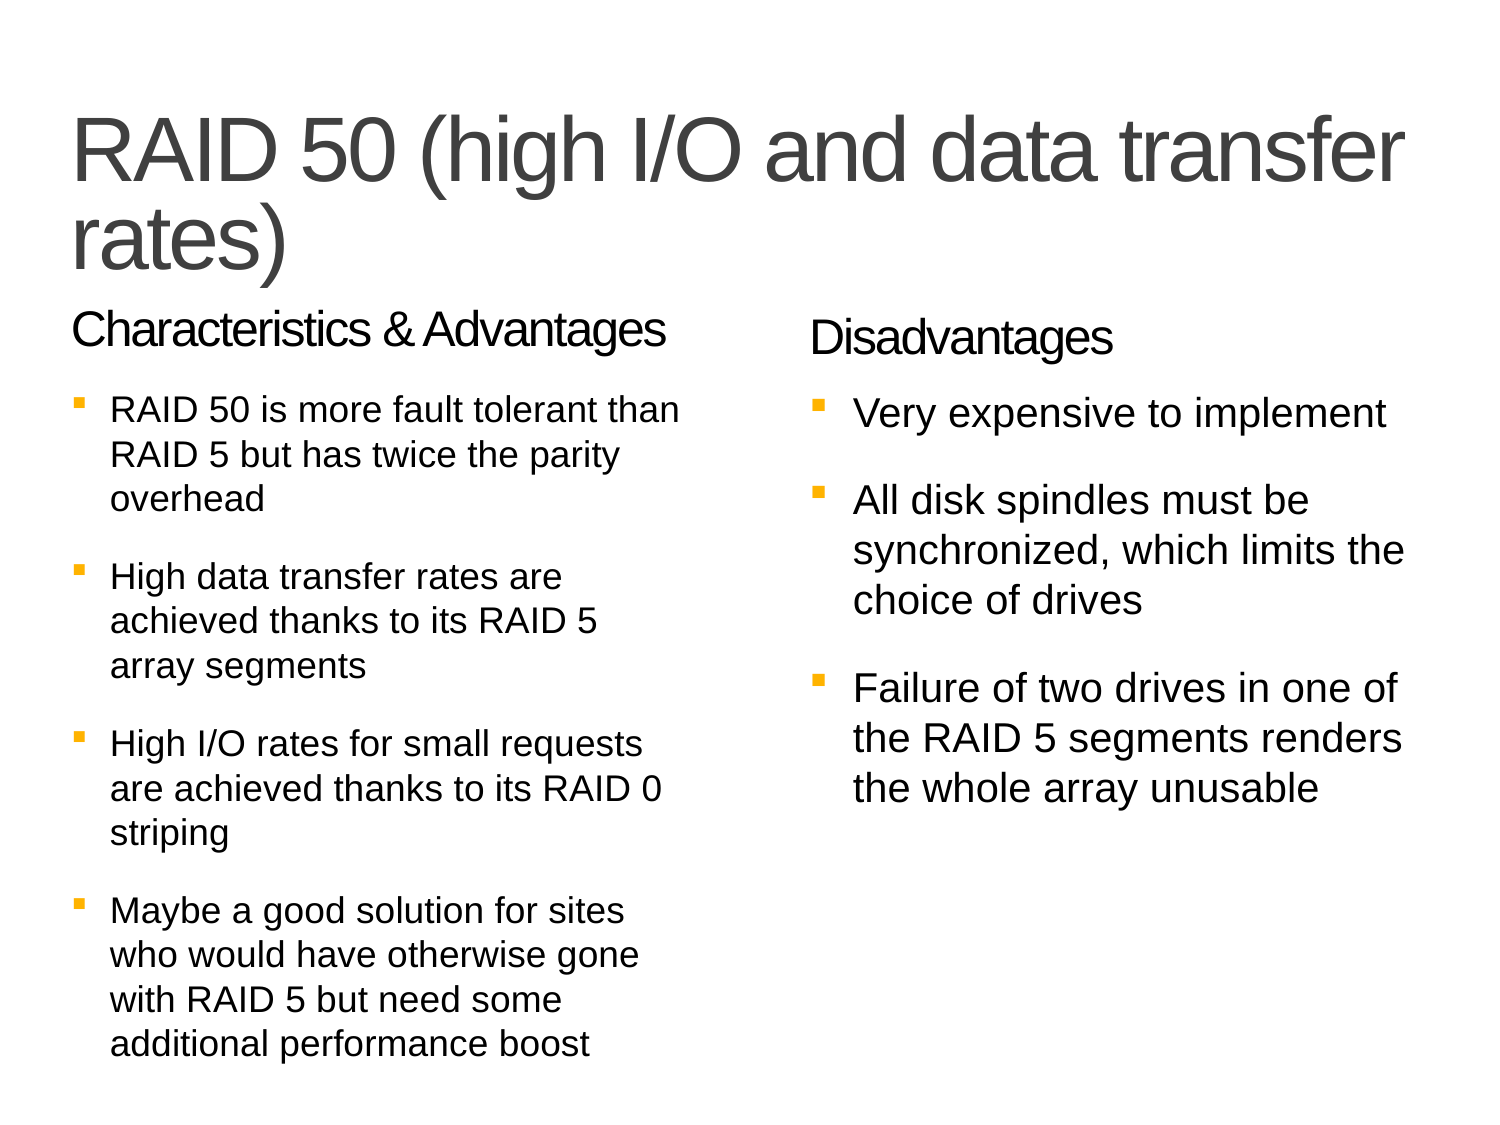

# RAID 50 (high I/O and data transfer rates)
Characteristics & Advantages
Disadvantages
RAID 50 is more fault tolerant than RAID 5 but has twice the parity overhead
High data transfer rates are achieved thanks to its RAID 5 array segments
High I/O rates for small requests are achieved thanks to its RAID 0 striping
Maybe a good solution for sites who would have otherwise gone with RAID 5 but need some additional performance boost
Very expensive to implement
All disk spindles must be synchronized, which limits the choice of drives
Failure of two drives in one of the RAID 5 segments renders the whole array unusable